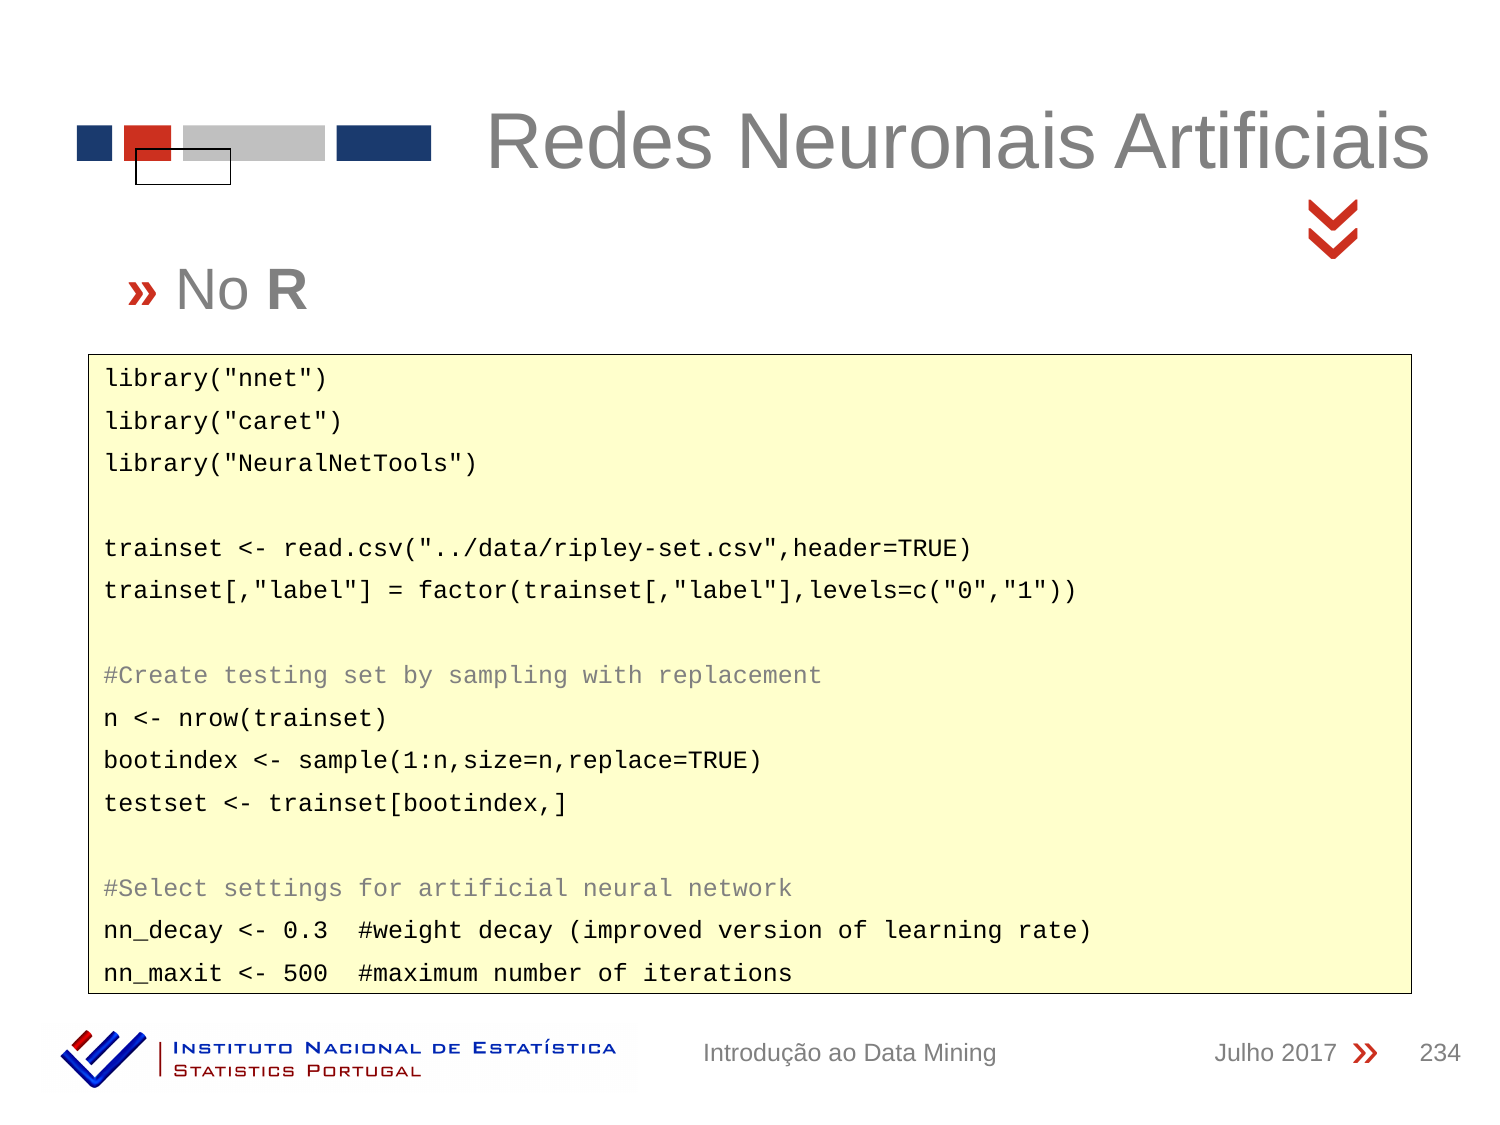

Redes Neuronais Artificiais
«
» No R
library("nnet")
library("caret")
library("NeuralNetTools")

trainset <- read.csv("../data/ripley-set.csv",header=TRUE)
trainset[,"label"] = factor(trainset[,"label"],levels=c("0","1"))

#Create testing set by sampling with replacement
n <- nrow(trainset)
bootindex <- sample(1:n,size=n,replace=TRUE)
testset <- trainset[bootindex,]

#Select settings for artificial neural network
nn_decay <- 0.3  #weight decay (improved version of learning rate)
nn_maxit <- 500  #maximum number of iterations
Introdução ao Data Mining
Julho 2017
234
«